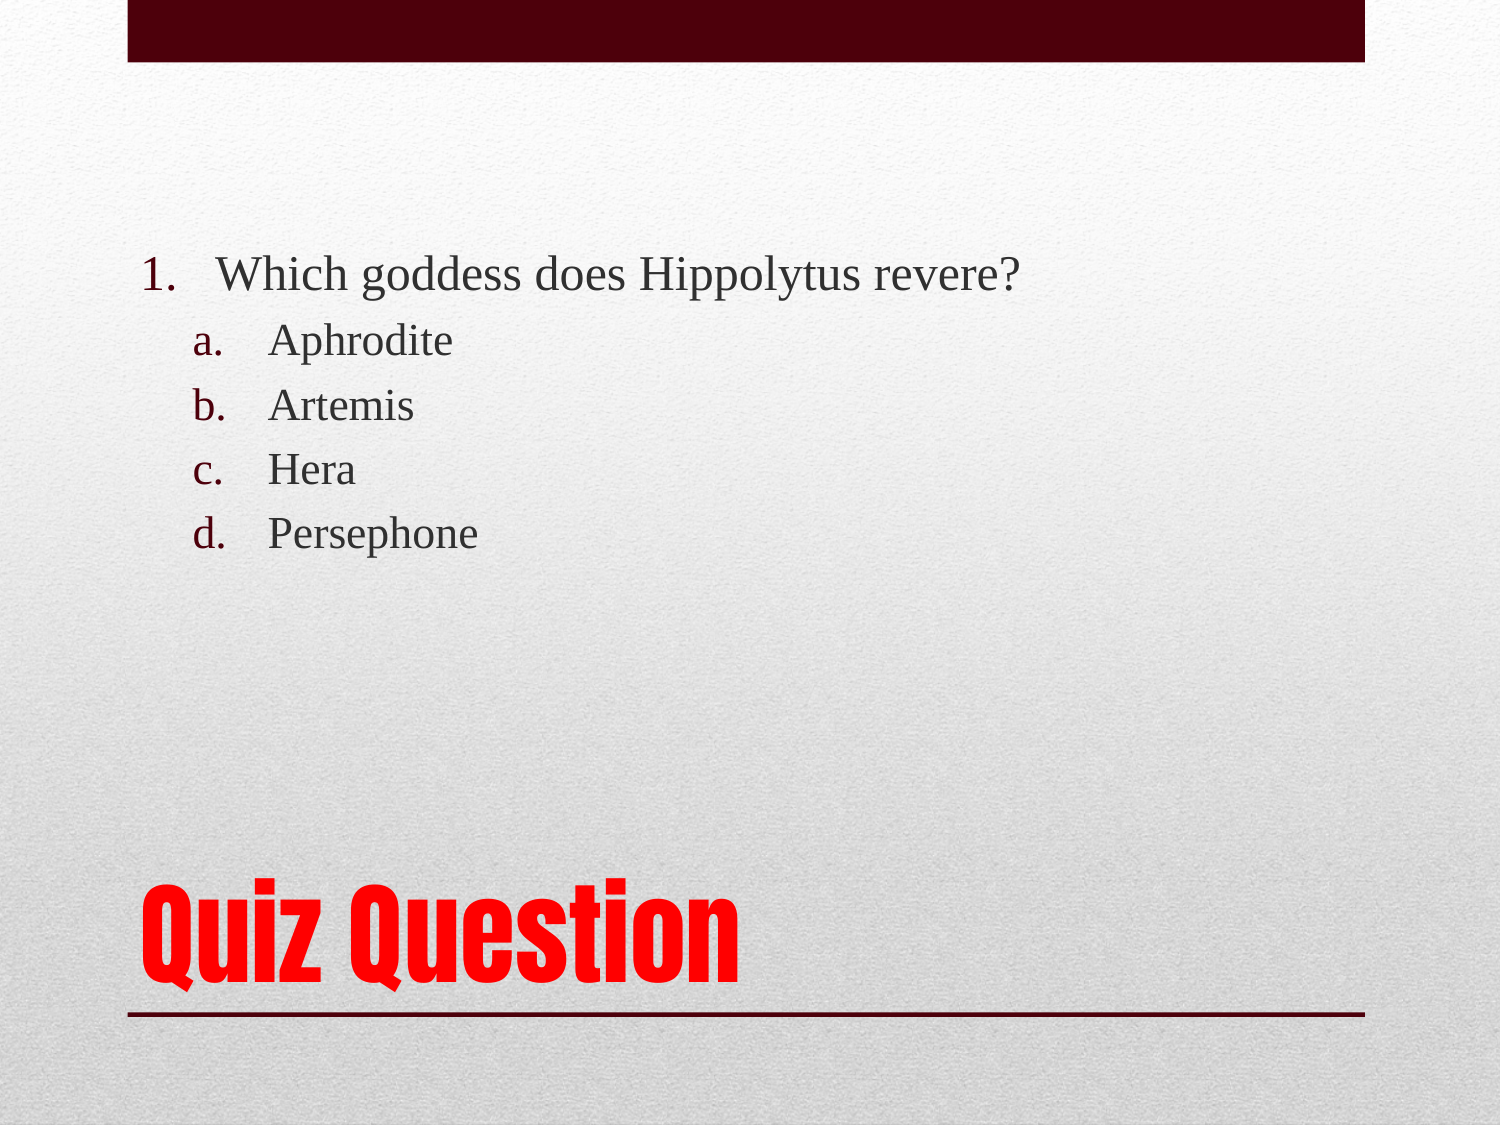

Which goddess does Hippolytus revere?
Aphrodite
Artemis
Hera
Persephone

# Quiz Question